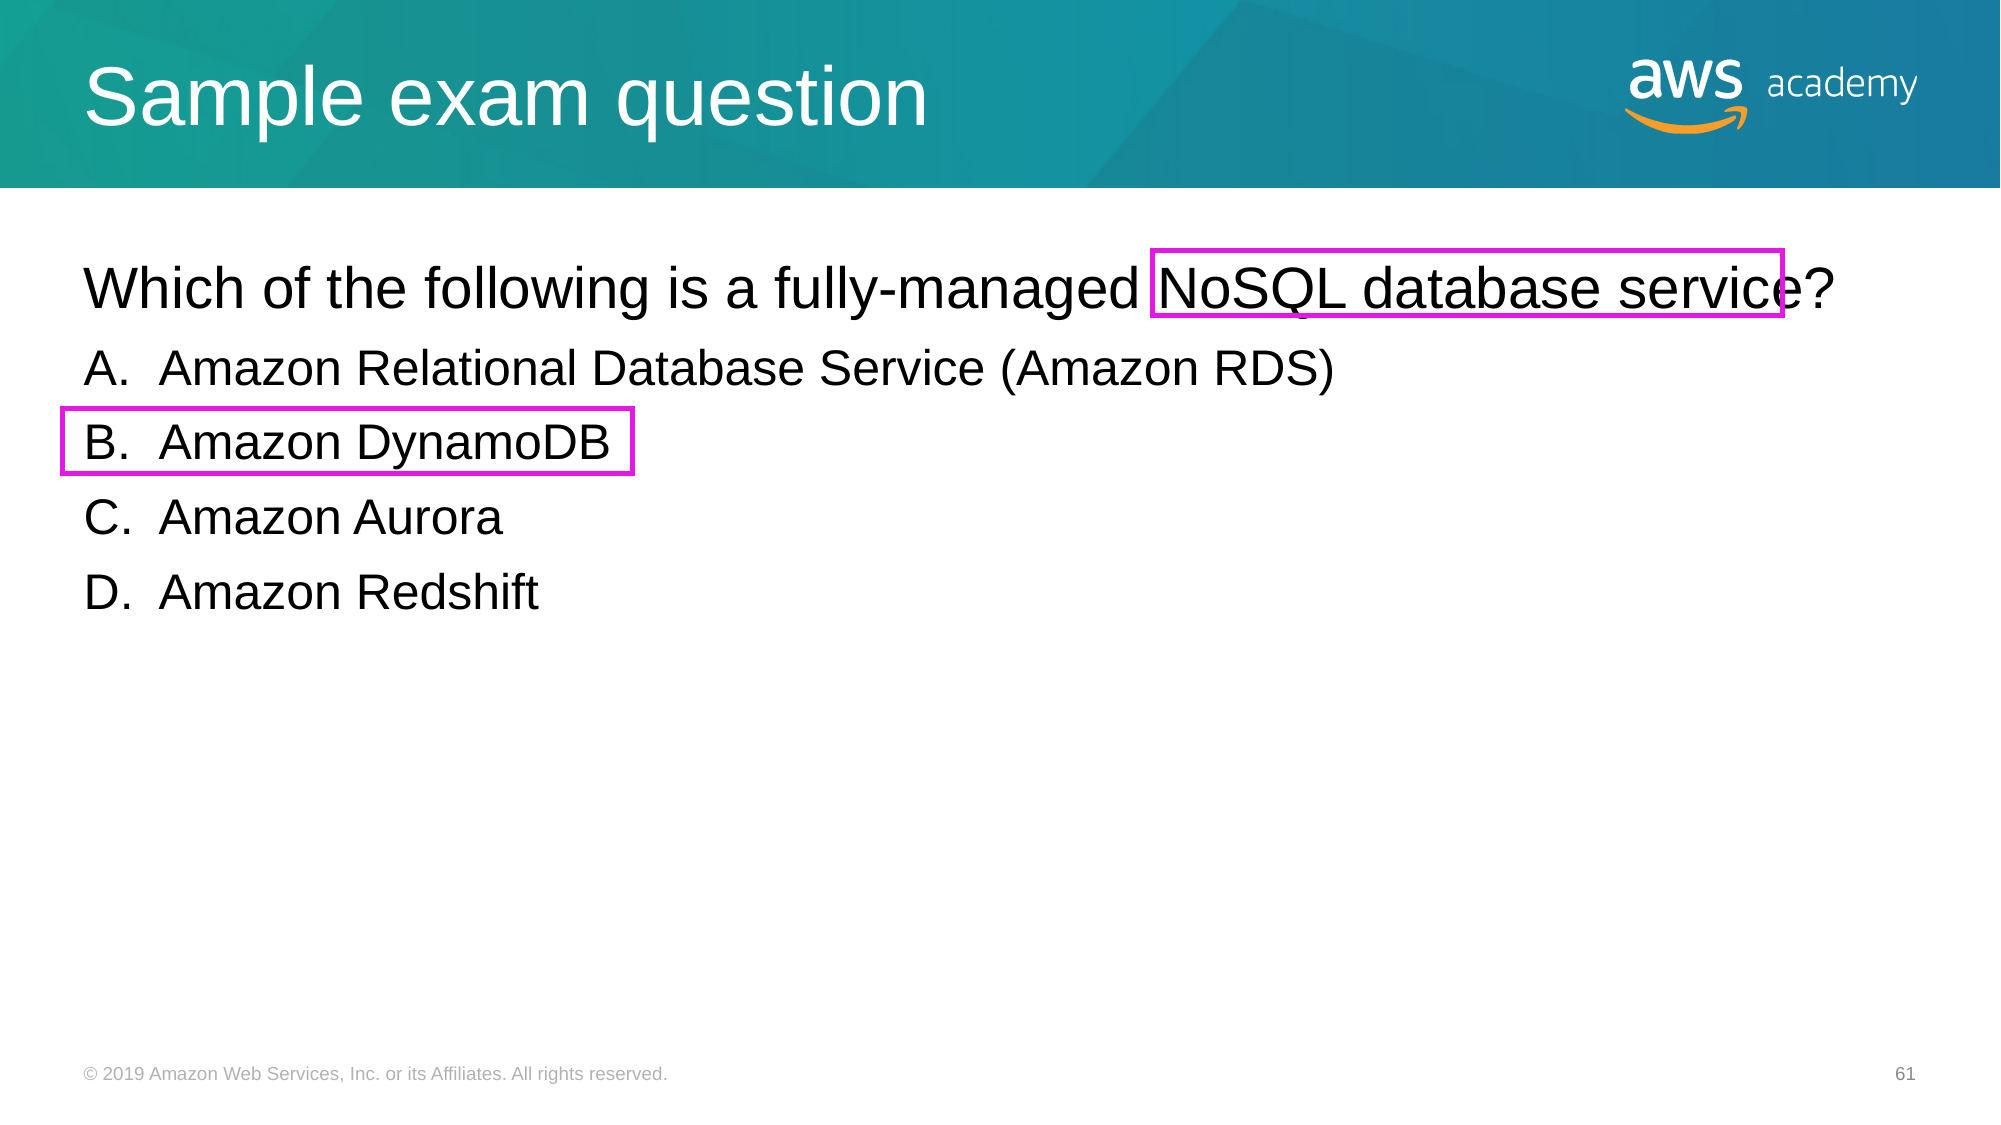

# Sample exam question
Which of the following is a fully-managed NoSQL database service?
Amazon Relational Database Service (Amazon RDS)
Amazon DynamoDB
Amazon Aurora
Amazon Redshift

© 2019 Amazon Web Services, Inc. or its Affiliates. All rights reserved.
61